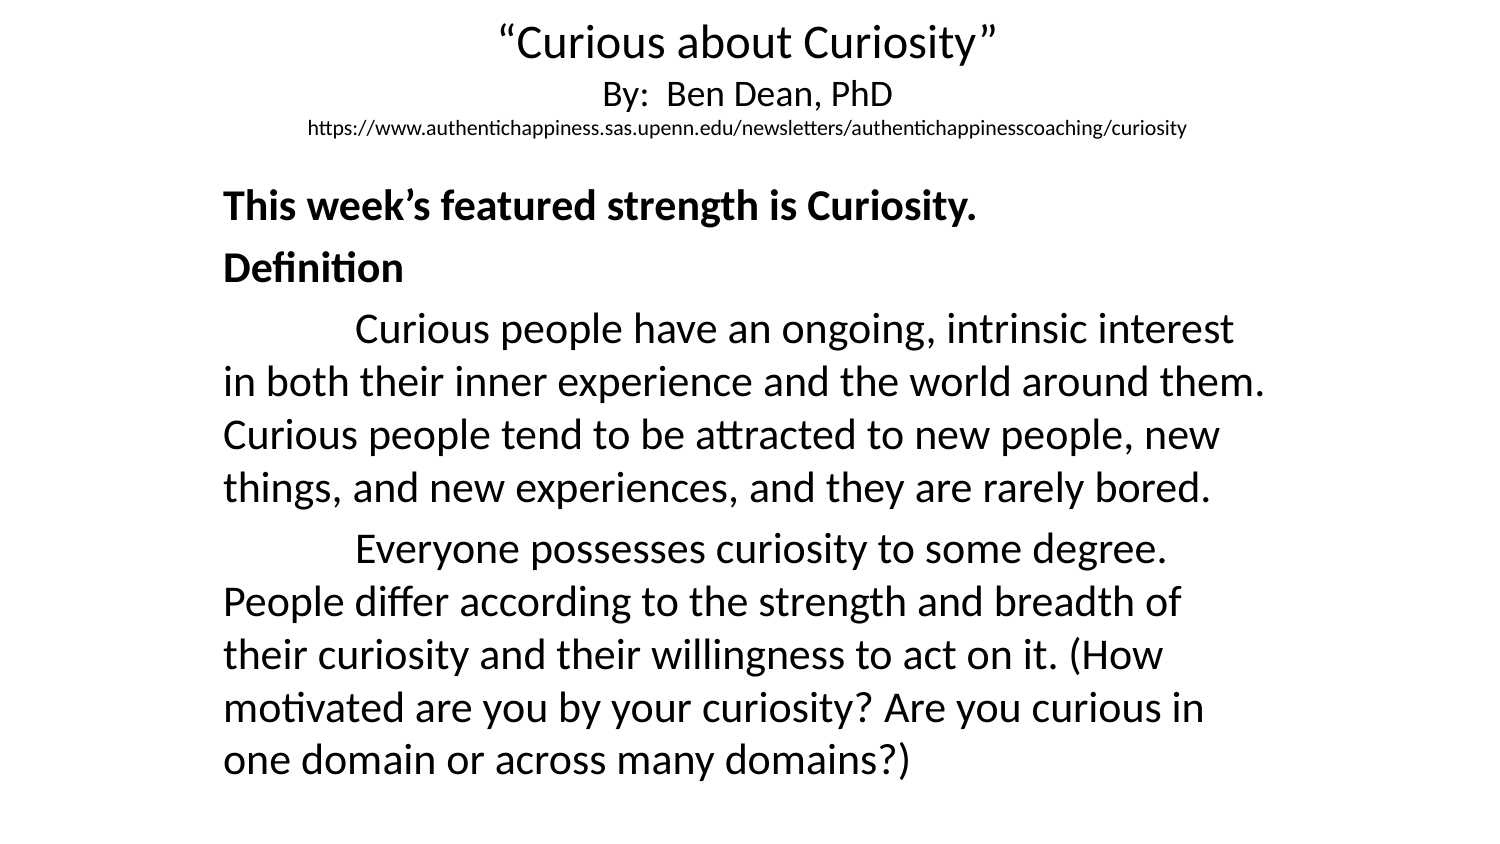

# “Curious about Curiosity” By:  Ben Dean, PhD https://www.authentichappiness.sas.upenn.edu/newsletters/authentichappinesscoaching/curiosity
This week’s featured strength is Curiosity.
Definition
	Curious people have an ongoing, intrinsic interest in both their inner experience and the world around them. Curious people tend to be attracted to new people, new things, and new experiences, and they are rarely bored.
	Everyone possesses curiosity to some degree. People differ according to the strength and breadth of their curiosity and their willingness to act on it. (How motivated are you by your curiosity? Are you curious in one domain or across many domains?)